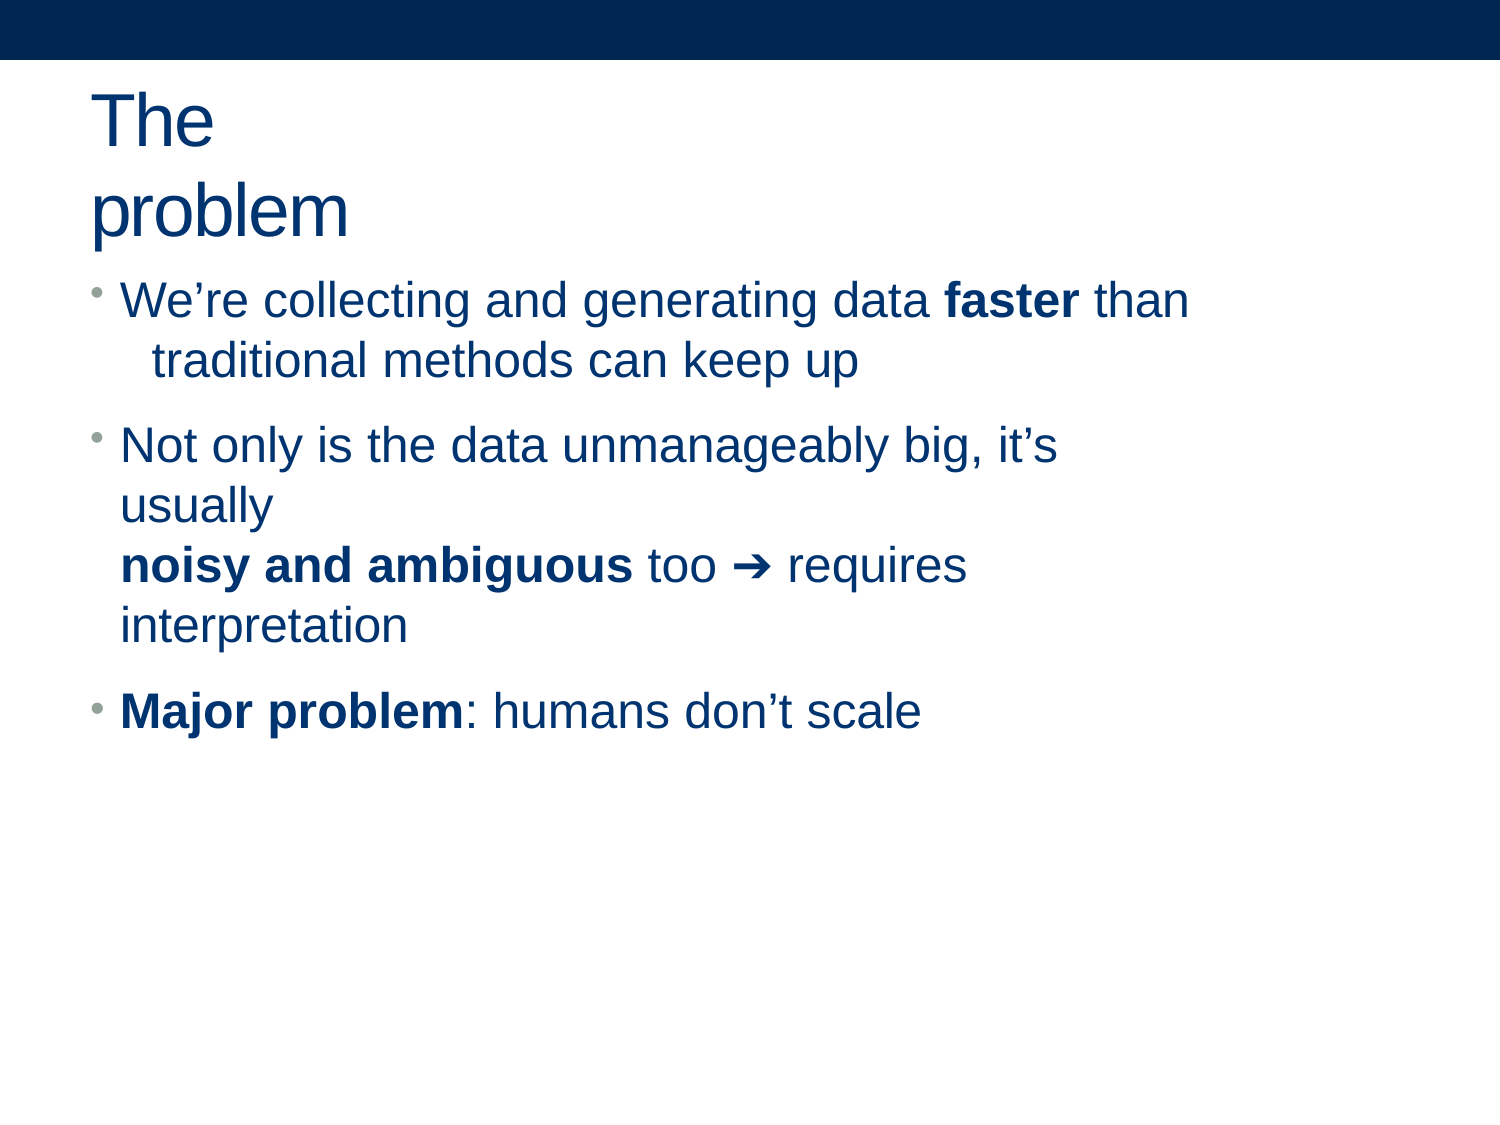

# The problem
We’re collecting and generating data faster than 	traditional methods can keep up
Not only is the data unmanageably big, it’s usually
noisy and ambiguous too ➔ requires interpretation
Major problem: humans don’t scale